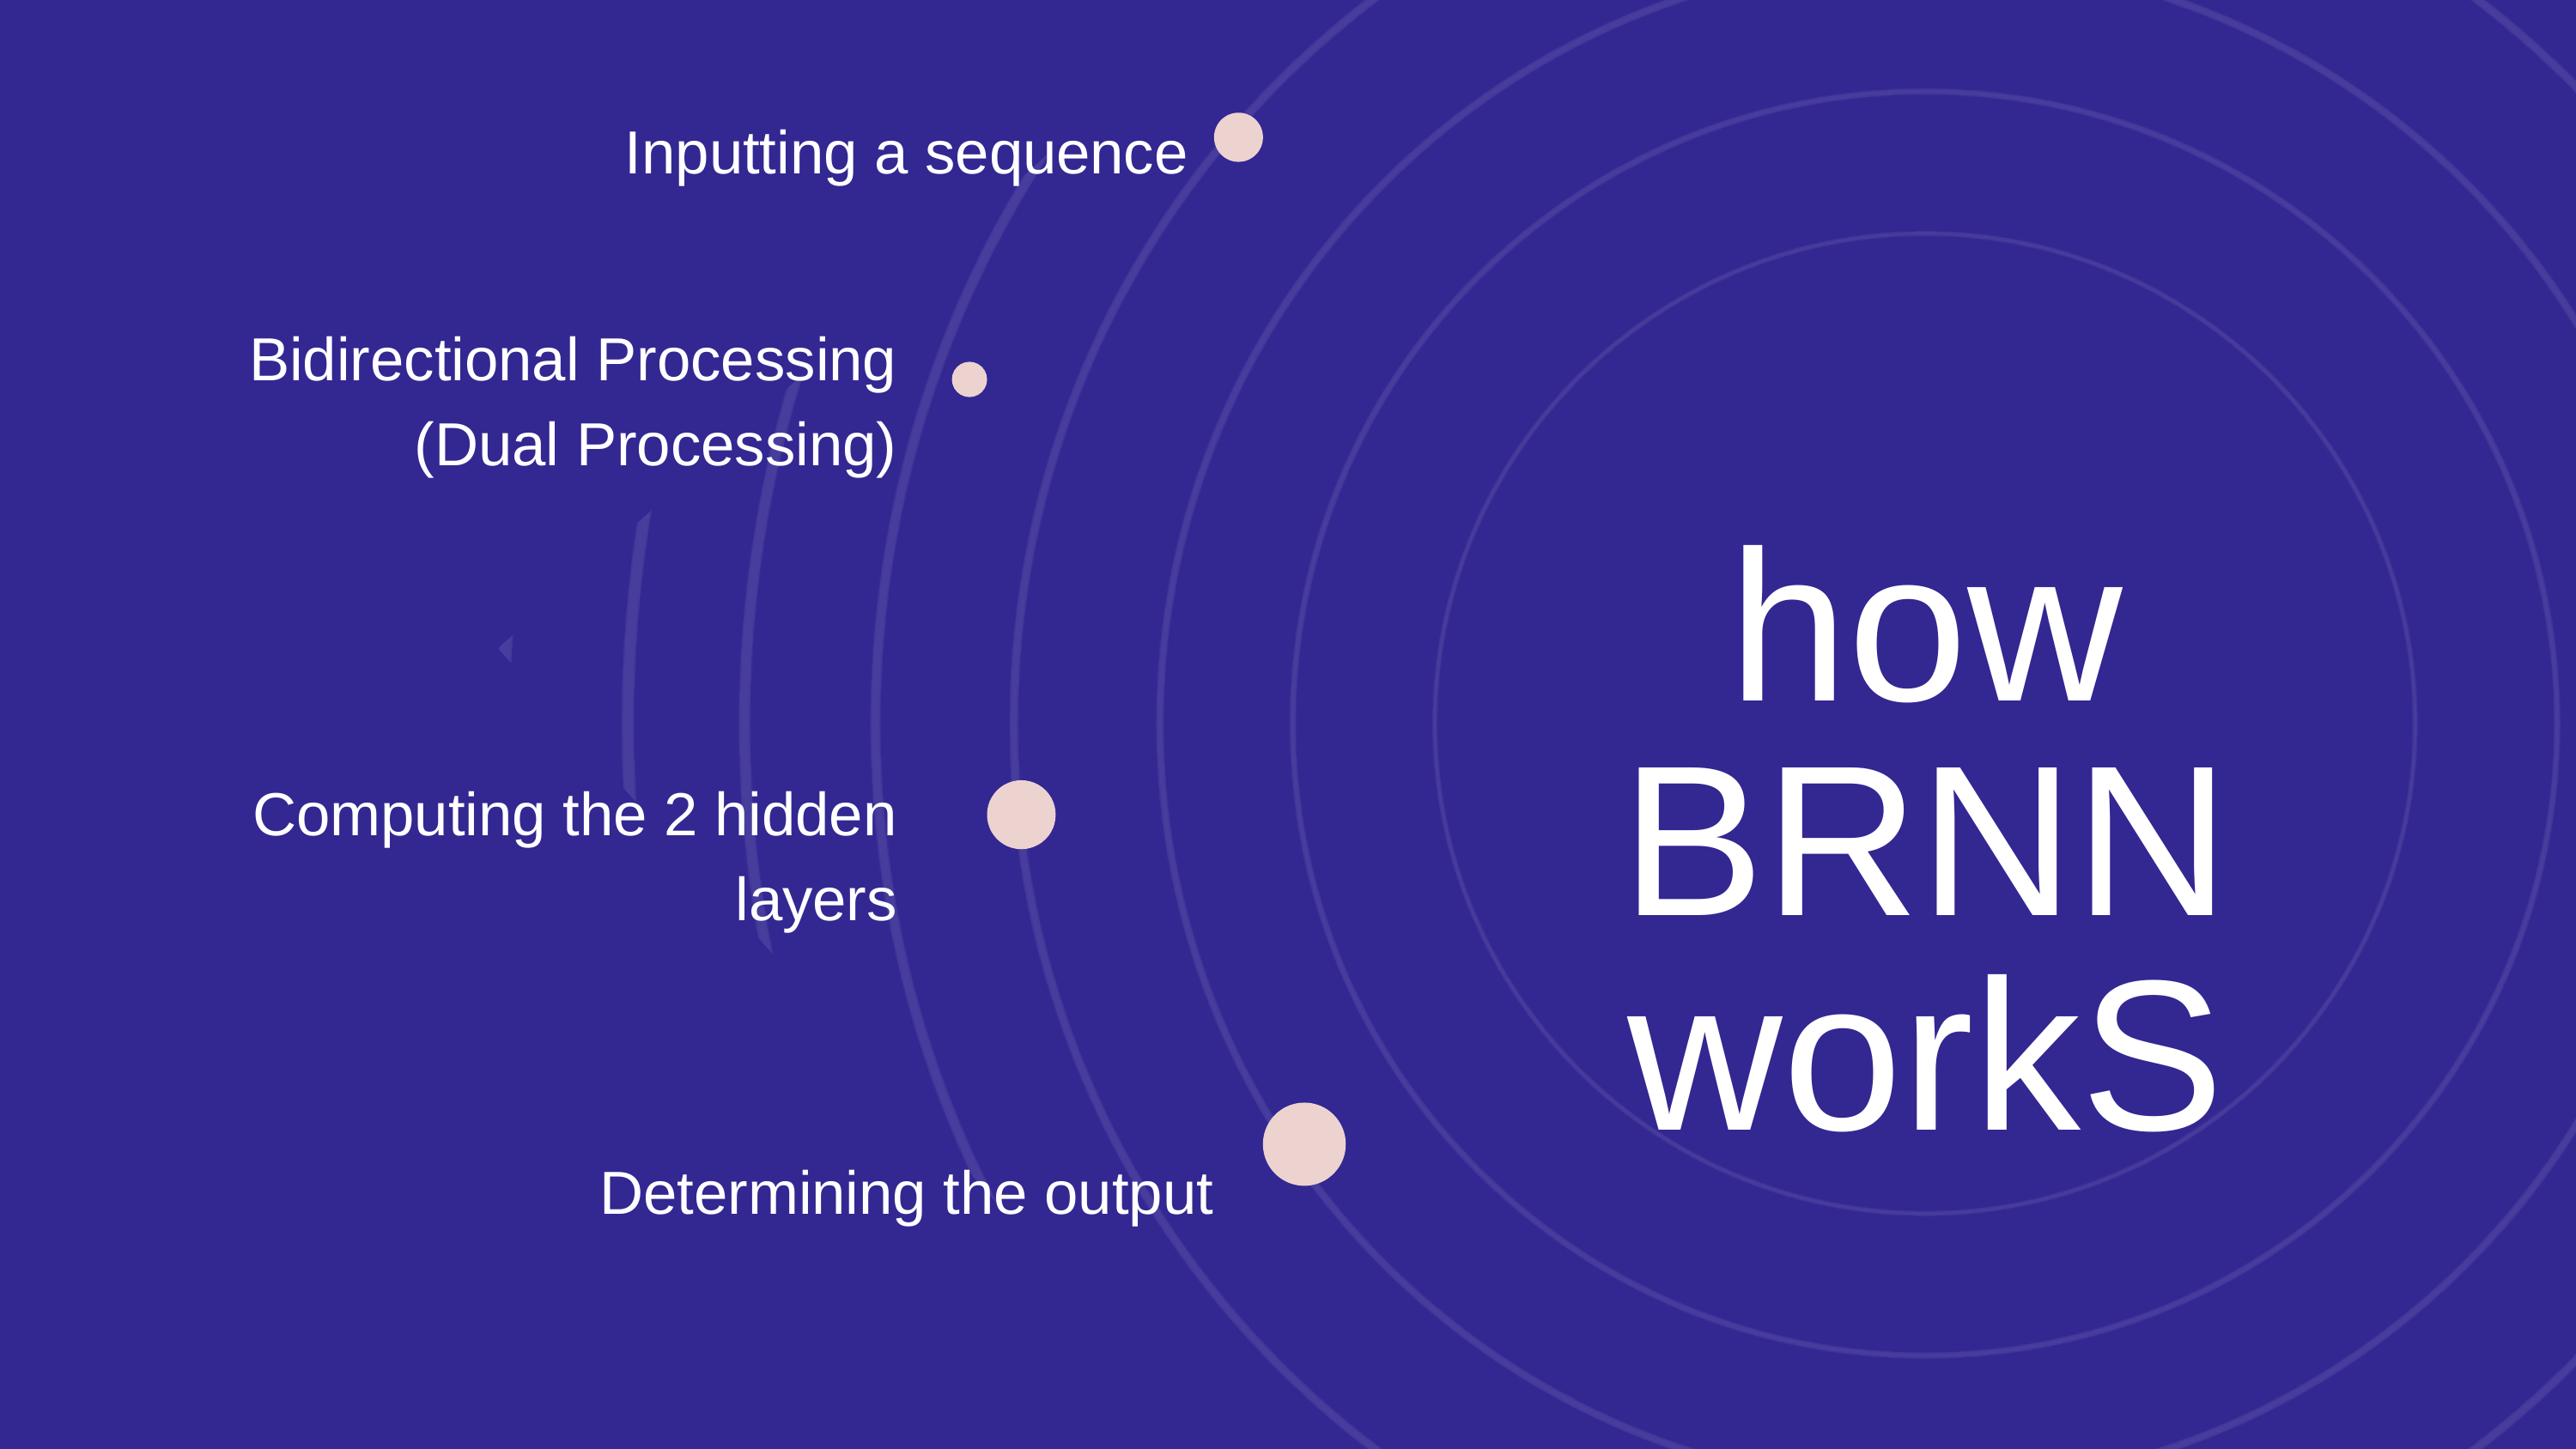

Inputting a sequence

 Bidirectional Processing (Dual Processing)

how BRNN
workS
Computing the 2 hidden layers

Determining the output